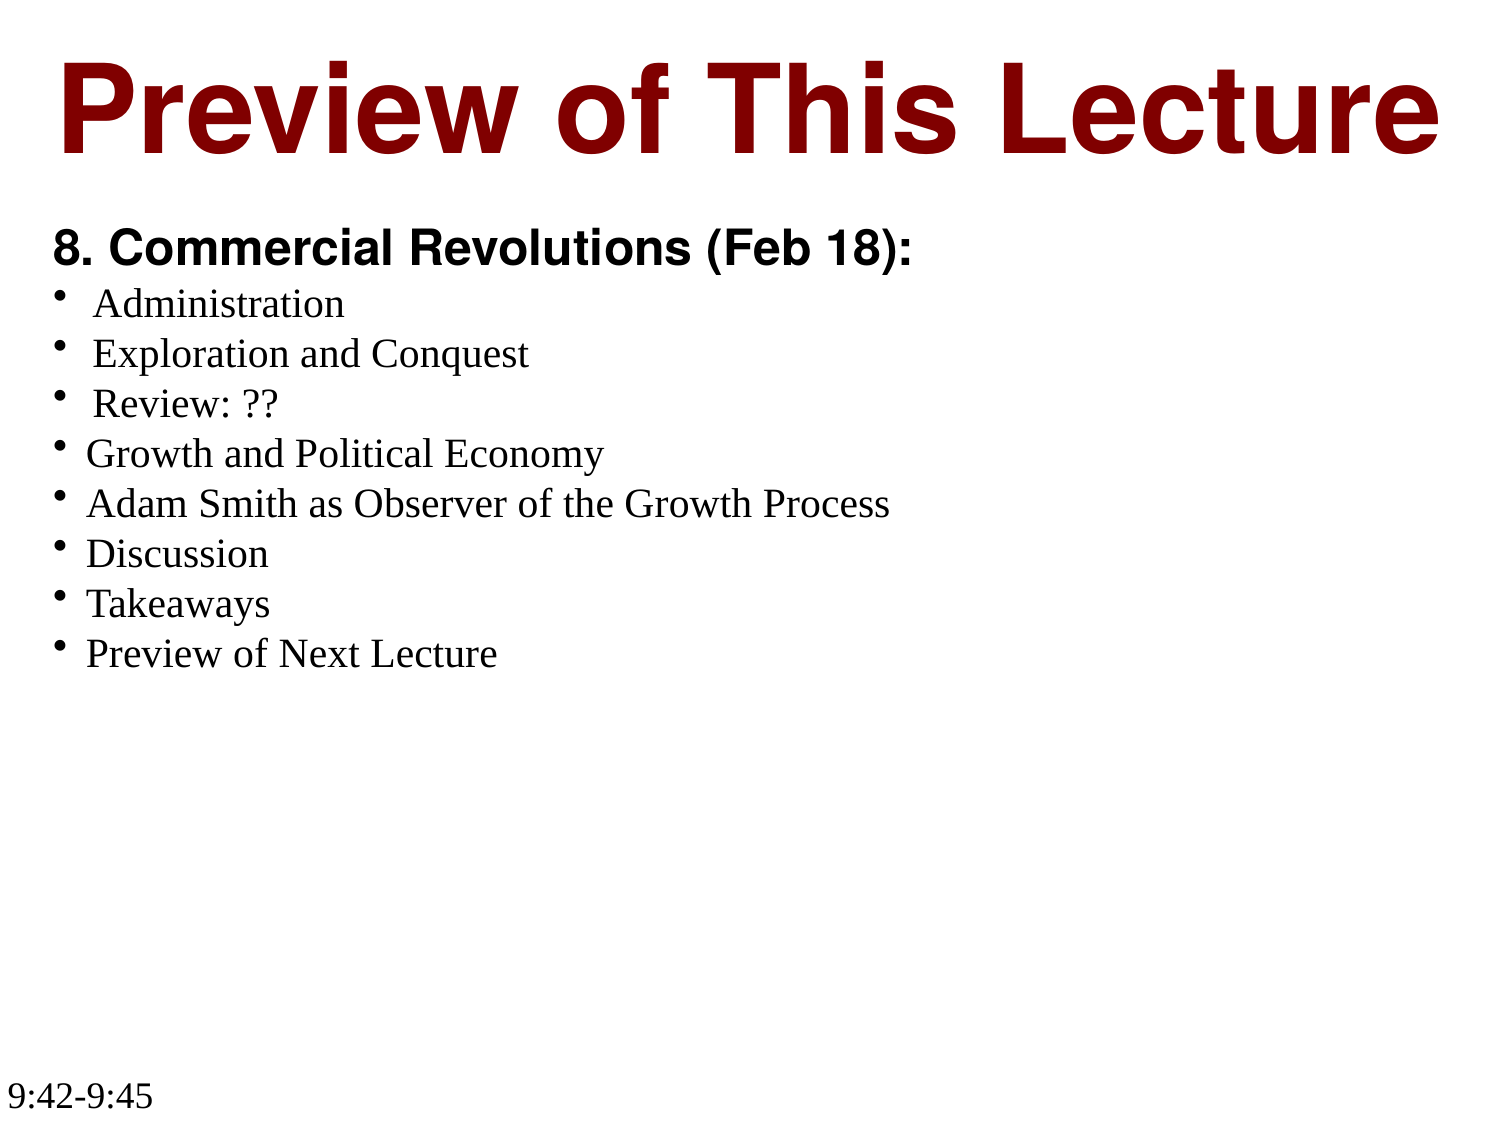

Preview of This Lecture
8. Commercial Revolutions (Feb 18):
Administration
Exploration and Conquest
Review: ??
Growth and Political Economy
Adam Smith as Observer of the Growth Process
Discussion
Takeaways
Preview of Next Lecture
9:42-9:45